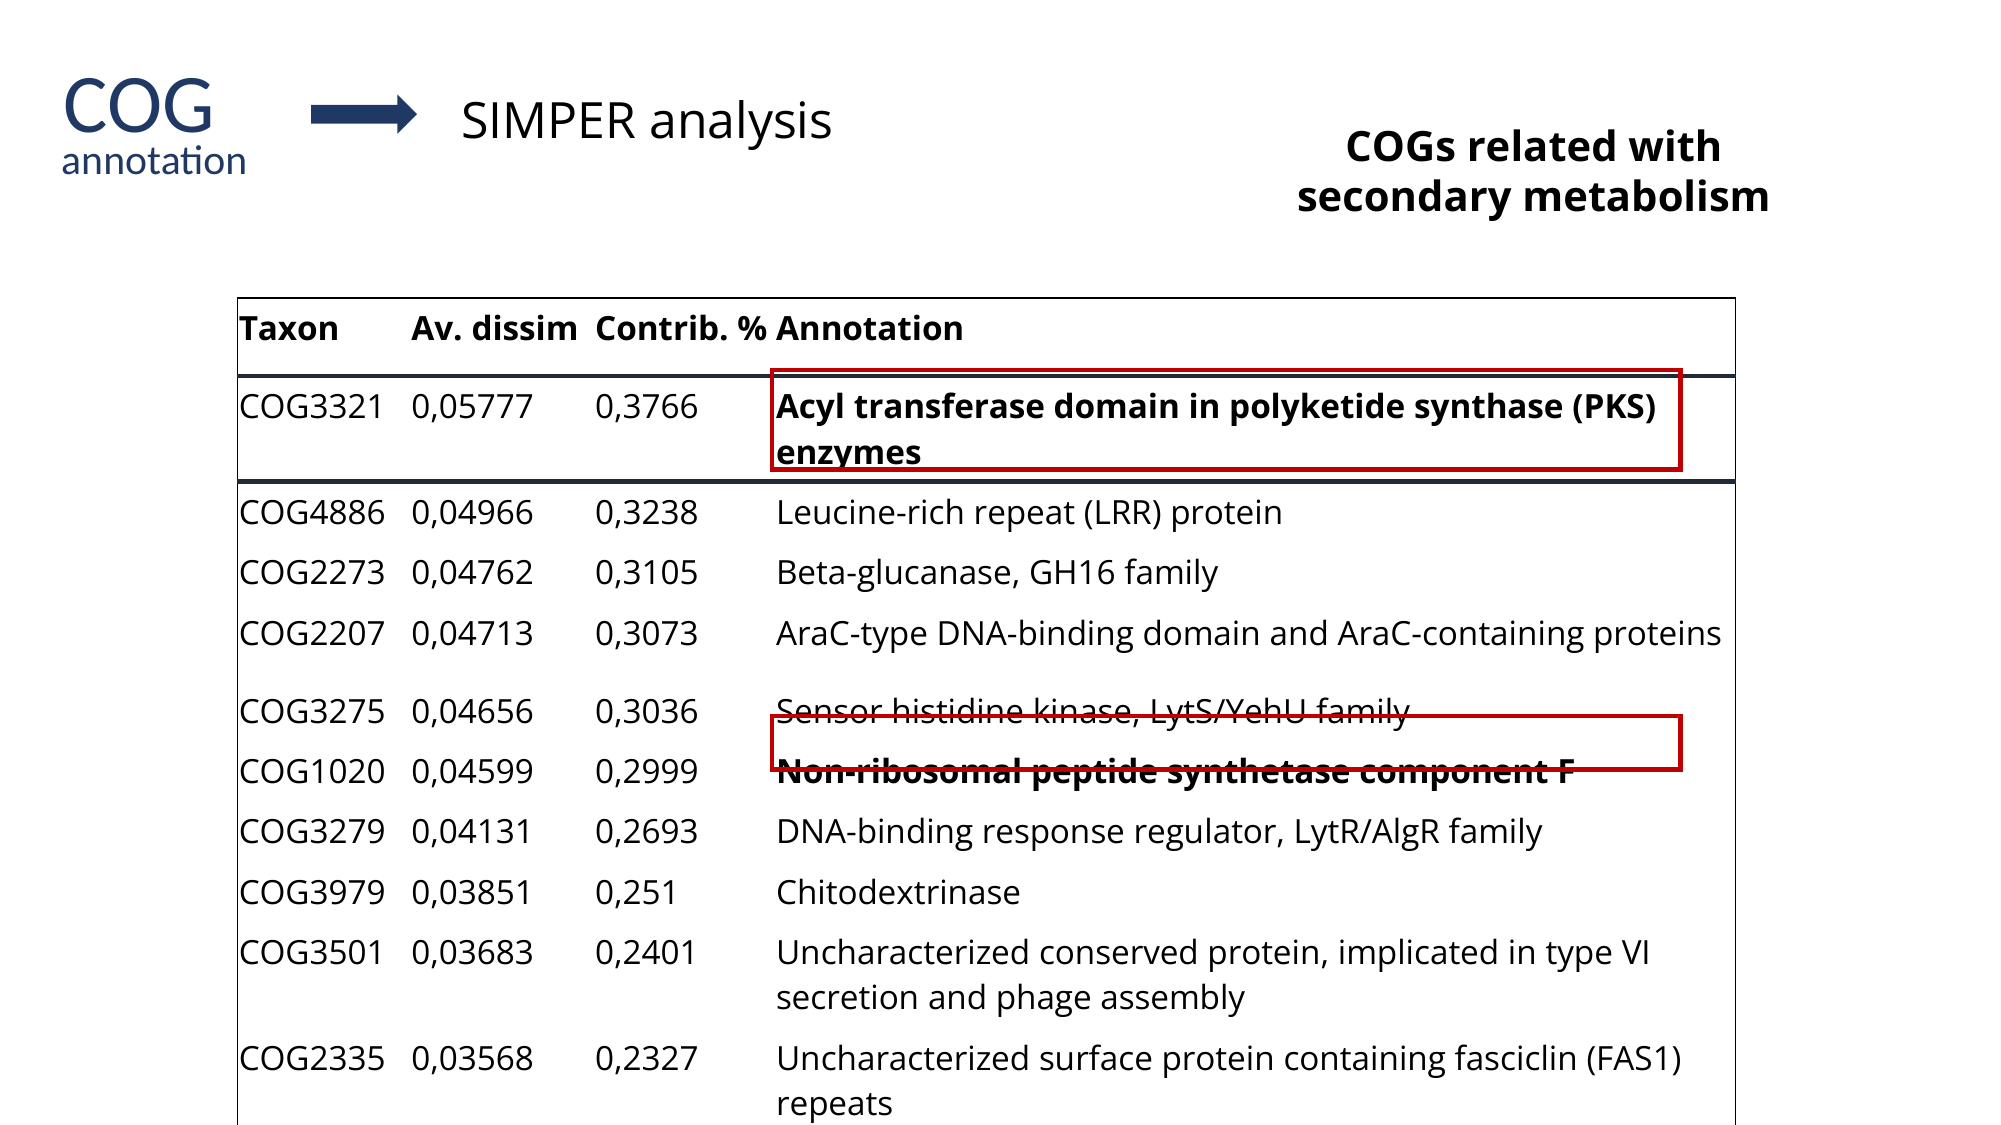

COG
annotation

SIMPER analysis
COGs related with secondary metabolism
| Taxon | Av. dissim | Contrib. % | Annotation |
| --- | --- | --- | --- |
| COG3321 | 0,05777 | 0,3766 | Acyl transferase domain in polyketide synthase (PKS) enzymes |
| COG4886 | 0,04966 | 0,3238 | Leucine-rich repeat (LRR) protein |
| COG2273 | 0,04762 | 0,3105 | Beta-glucanase, GH16 family |
| COG2207 | 0,04713 | 0,3073 | AraC-type DNA-binding domain and AraC-containing proteins |
| COG3275 | 0,04656 | 0,3036 | Sensor histidine kinase, LytS/YehU family |
| COG1020 | 0,04599 | 0,2999 | Non-ribosomal peptide synthetase component F |
| COG3279 | 0,04131 | 0,2693 | DNA-binding response regulator, LytR/AlgR family |
| COG3979 | 0,03851 | 0,251 | Chitodextrinase |
| COG3501 | 0,03683 | 0,2401 | Uncharacterized conserved protein, implicated in type VI secretion and phage assembly |
| COG2335 | 0,03568 | 0,2327 | Uncharacterized surface protein containing fasciclin (FAS1) repeats |